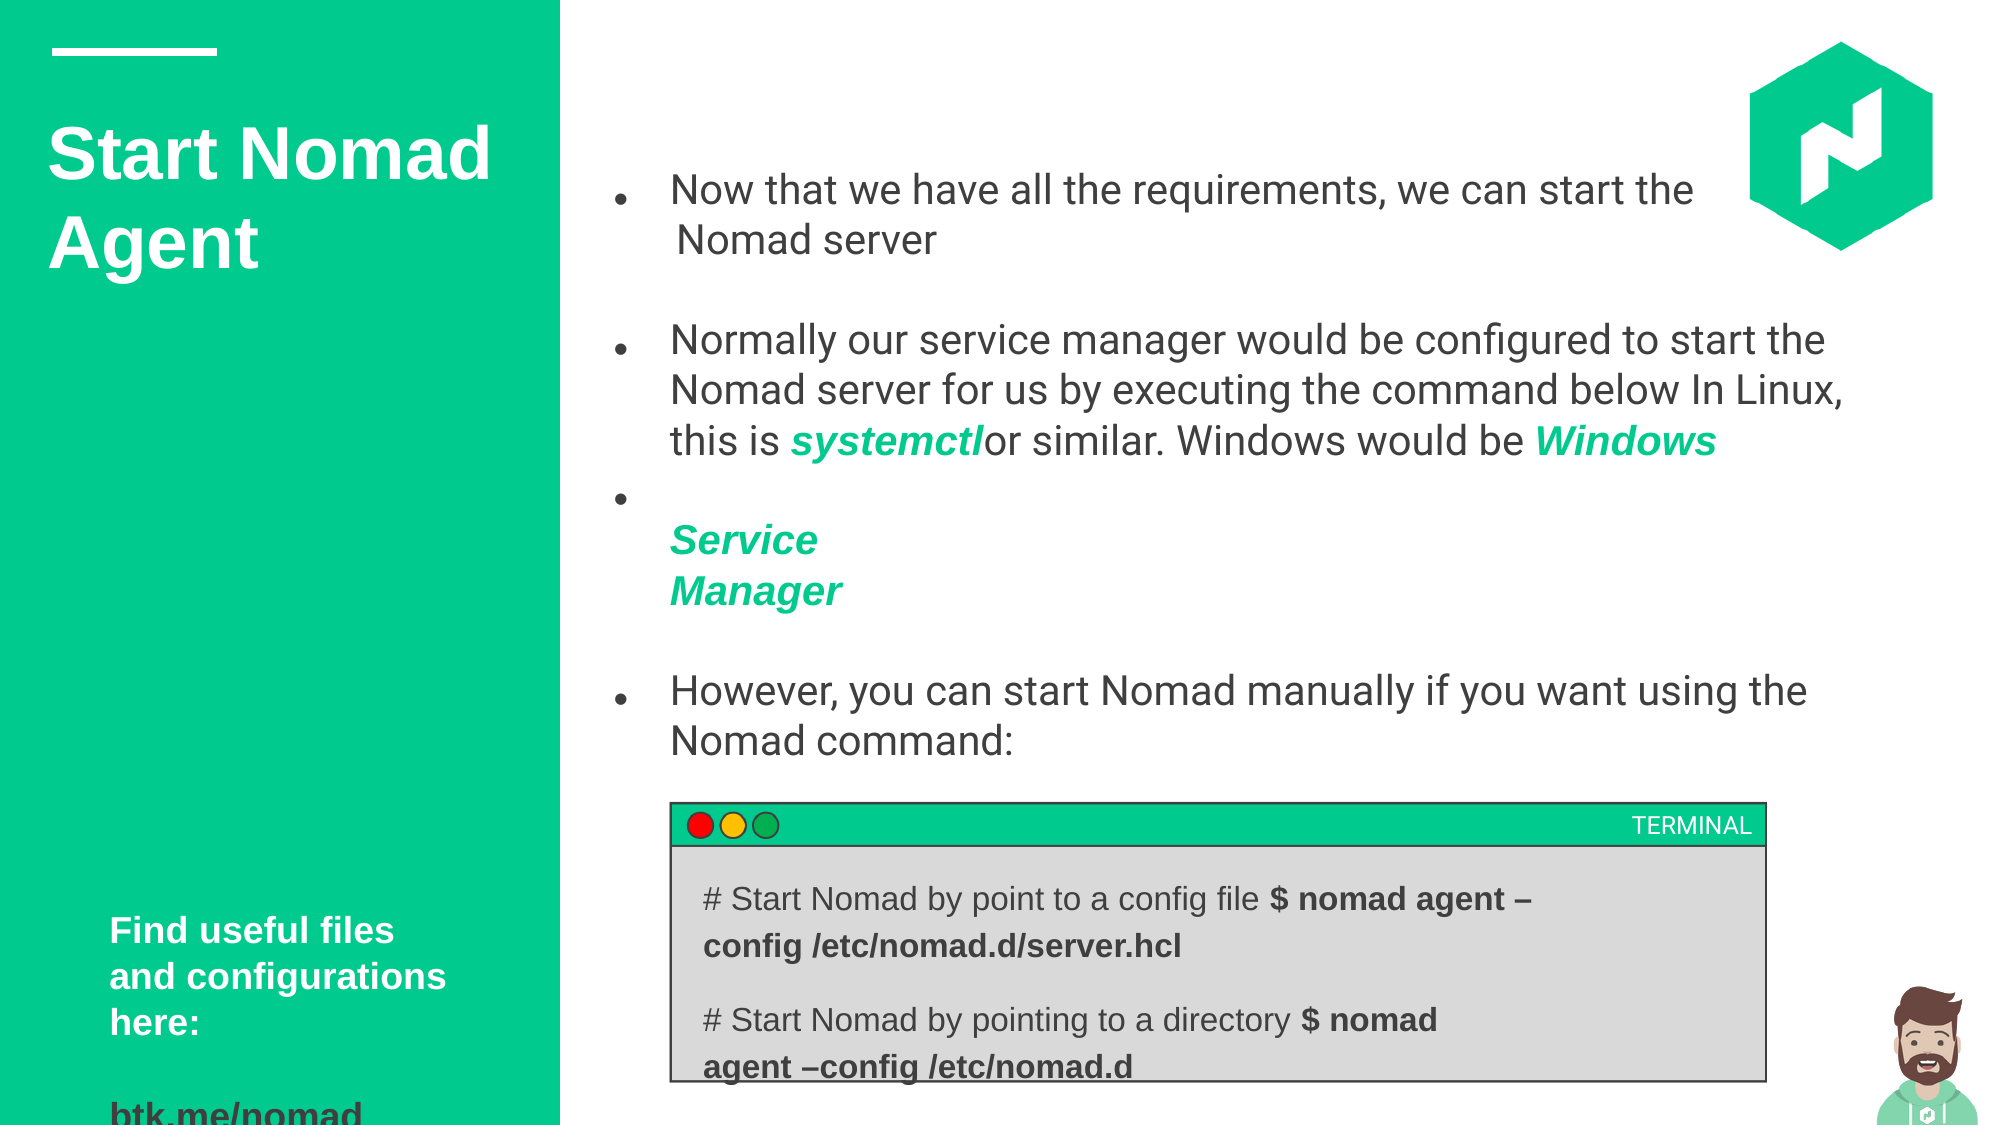

Start Nomad Agent
Now that we have all the requirements, we can start the
•
Nomad server
Normally our service manager would be configured to start the Nomad server for us by executing the command below In Linux, this is systemctlor similar. Windows would be Windows
•
•

Service Manager
However, you can start Nomad manually if you want using the Nomad command:
•

TERMINAL
# Start Nomad by point to a config file $ nomad agent –config /etc/nomad.d/server.hcl
Find useful files and configurations here:
btk.me/nomad

# Start Nomad by pointing to a directory $ nomad agent –config /etc/nomad.d